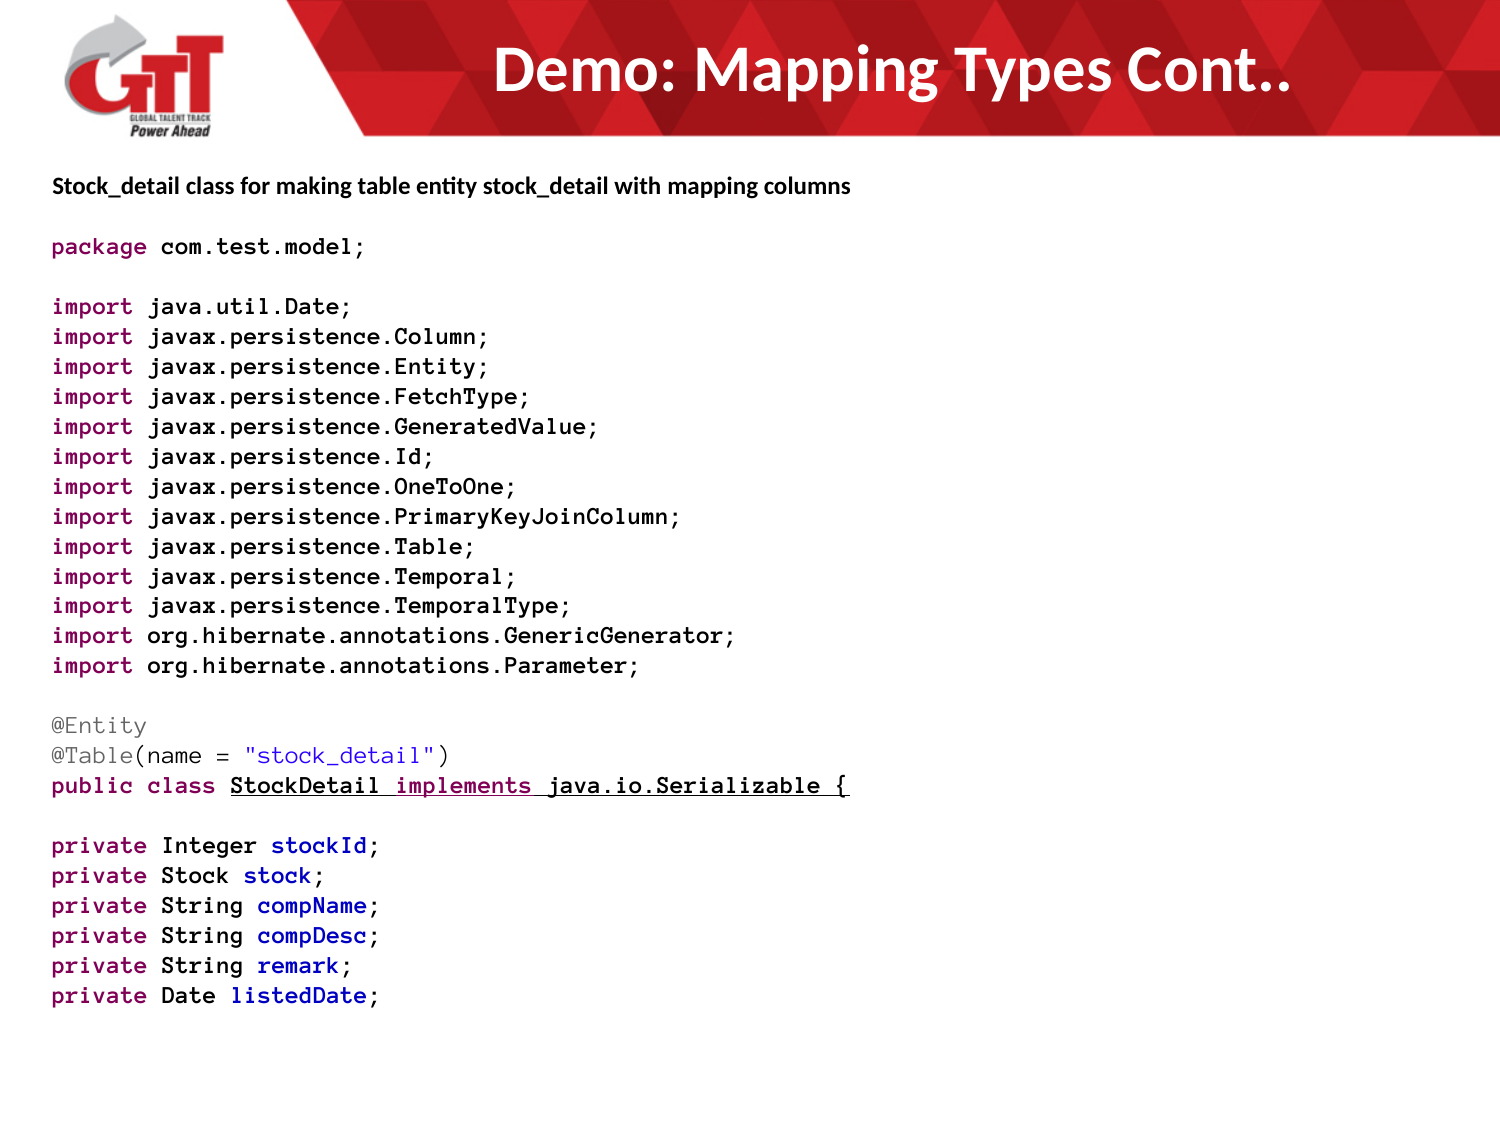

# Demo: Mapping Types Cont..
Stock_detail class for making table entity stock_detail with mapping columns

package com.test.model;

import java.util.Date;
import javax.persistence.Column;
import javax.persistence.Entity;
import javax.persistence.FetchType;
import javax.persistence.GeneratedValue;
import javax.persistence.Id;
import javax.persistence.OneToOne;
import javax.persistence.PrimaryKeyJoinColumn;
import javax.persistence.Table;
import javax.persistence.Temporal;
import javax.persistence.TemporalType;
import org.hibernate.annotations.GenericGenerator;
import org.hibernate.annotations.Parameter;

@Entity
@Table(name = "stock_detail")
public class StockDetail implements java.io.Serializable {

private Integer stockId;
private Stock stock;
private String compName;
private String compDesc;
private String remark;
private Date listedDate;